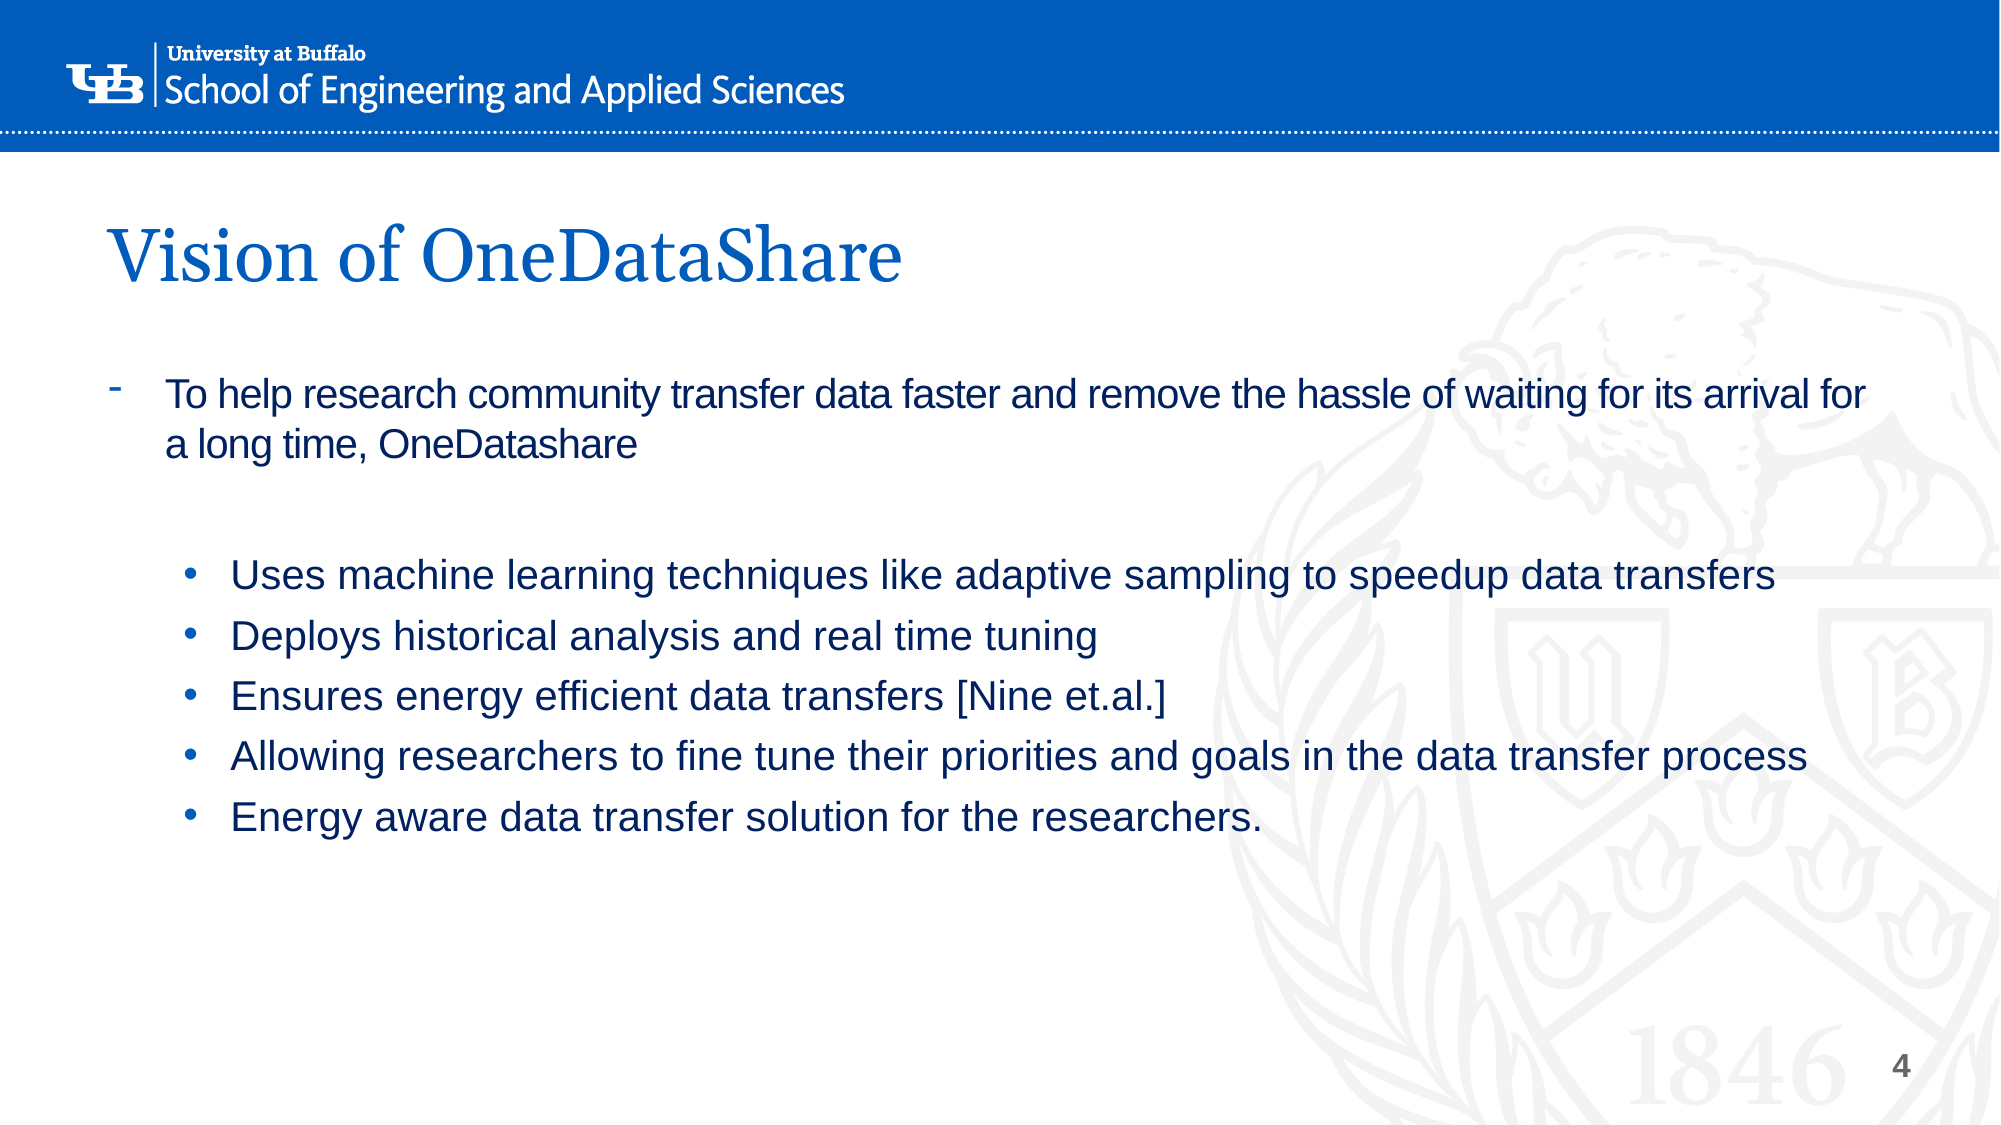

# Vision of OneDataShare
To help research community transfer data faster and remove the hassle of waiting for its arrival for a long time, OneDatashare

Uses machine learning techniques like adaptive sampling to speedup data transfers
Deploys historical analysis and real time tuning
Ensures energy efficient data transfers [Nine et.al.]
Allowing researchers to fine tune their priorities and goals in the data transfer process
Energy aware data transfer solution for the researchers.